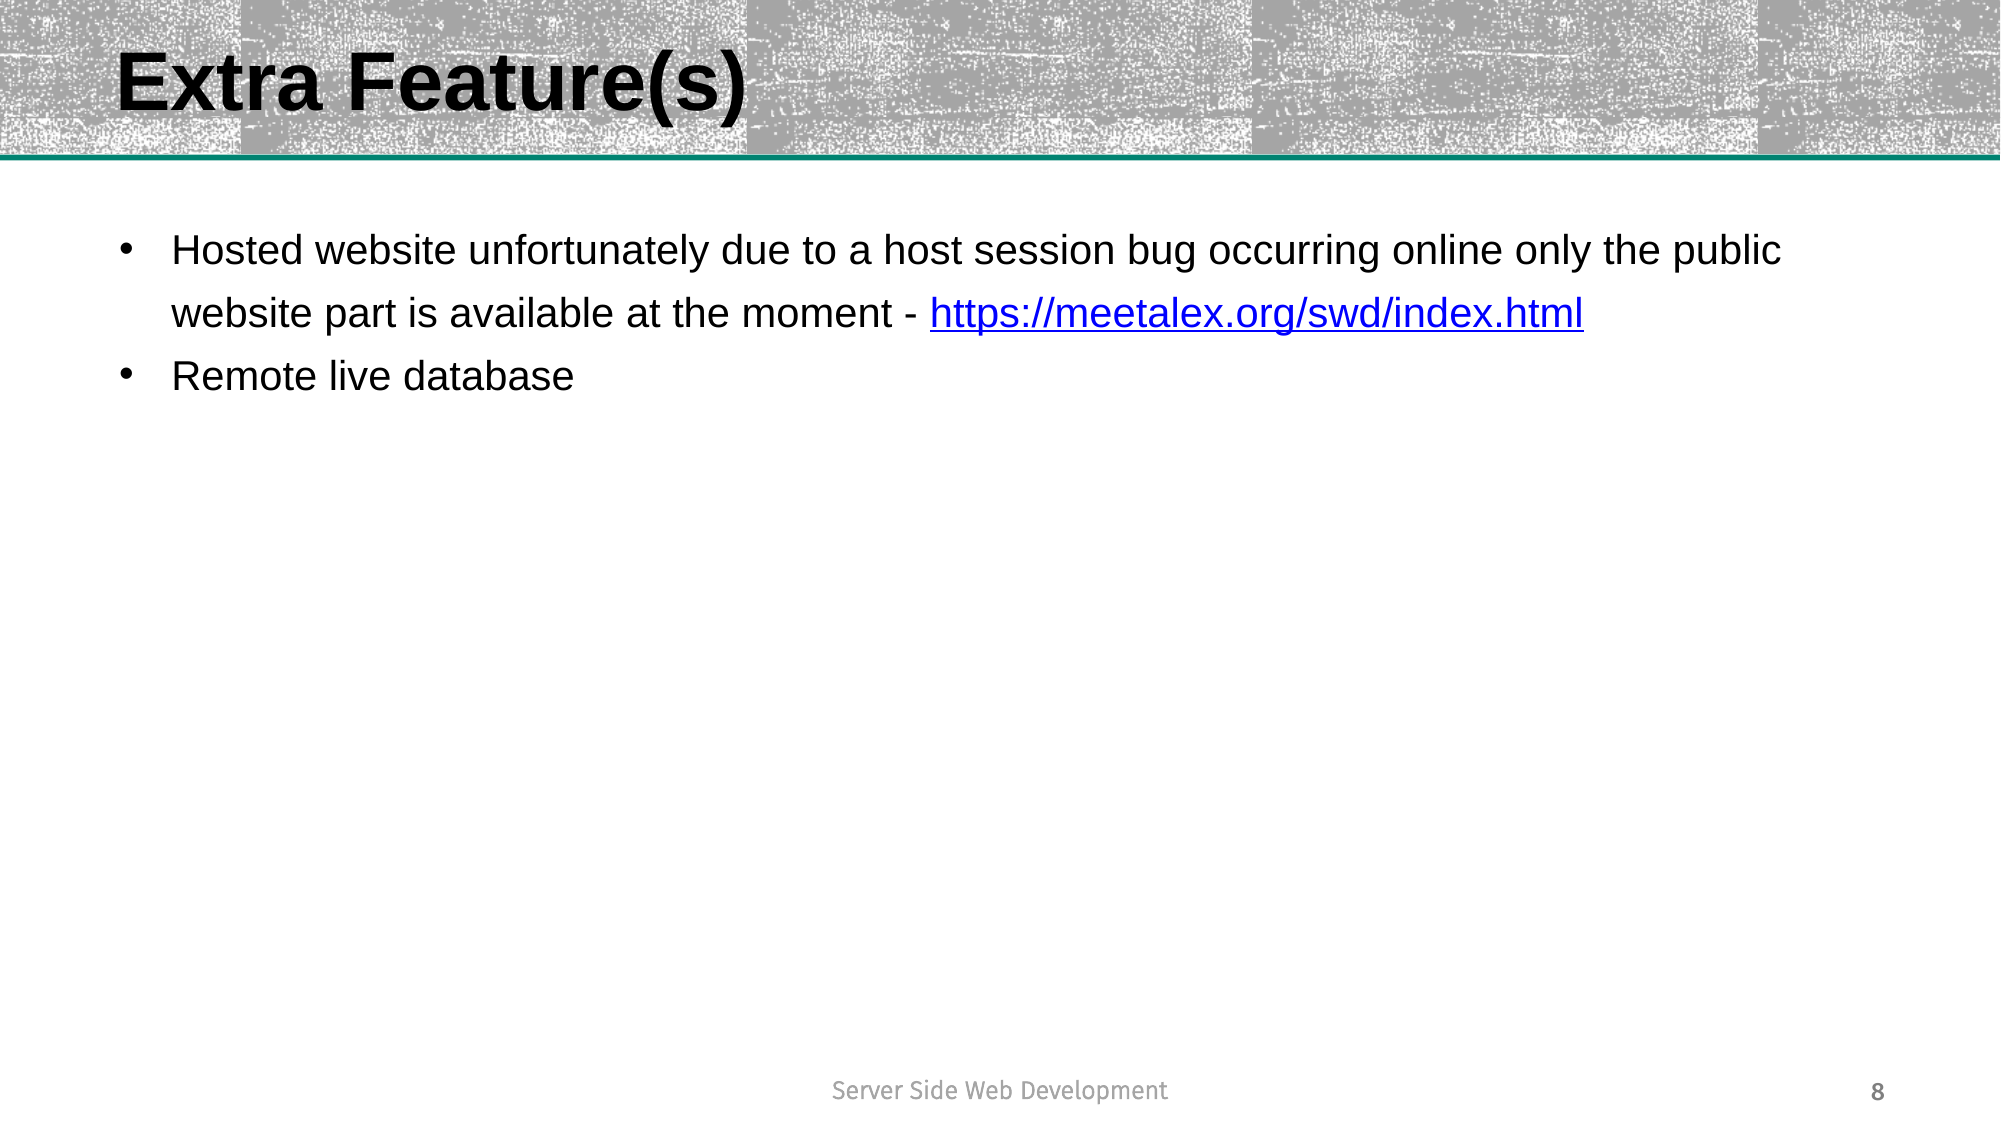

# Extra Feature(s)
Hosted website unfortunately due to a host session bug occurring online only the public website part is available at the moment - https://meetalex.org/swd/index.html
Remote live database
8